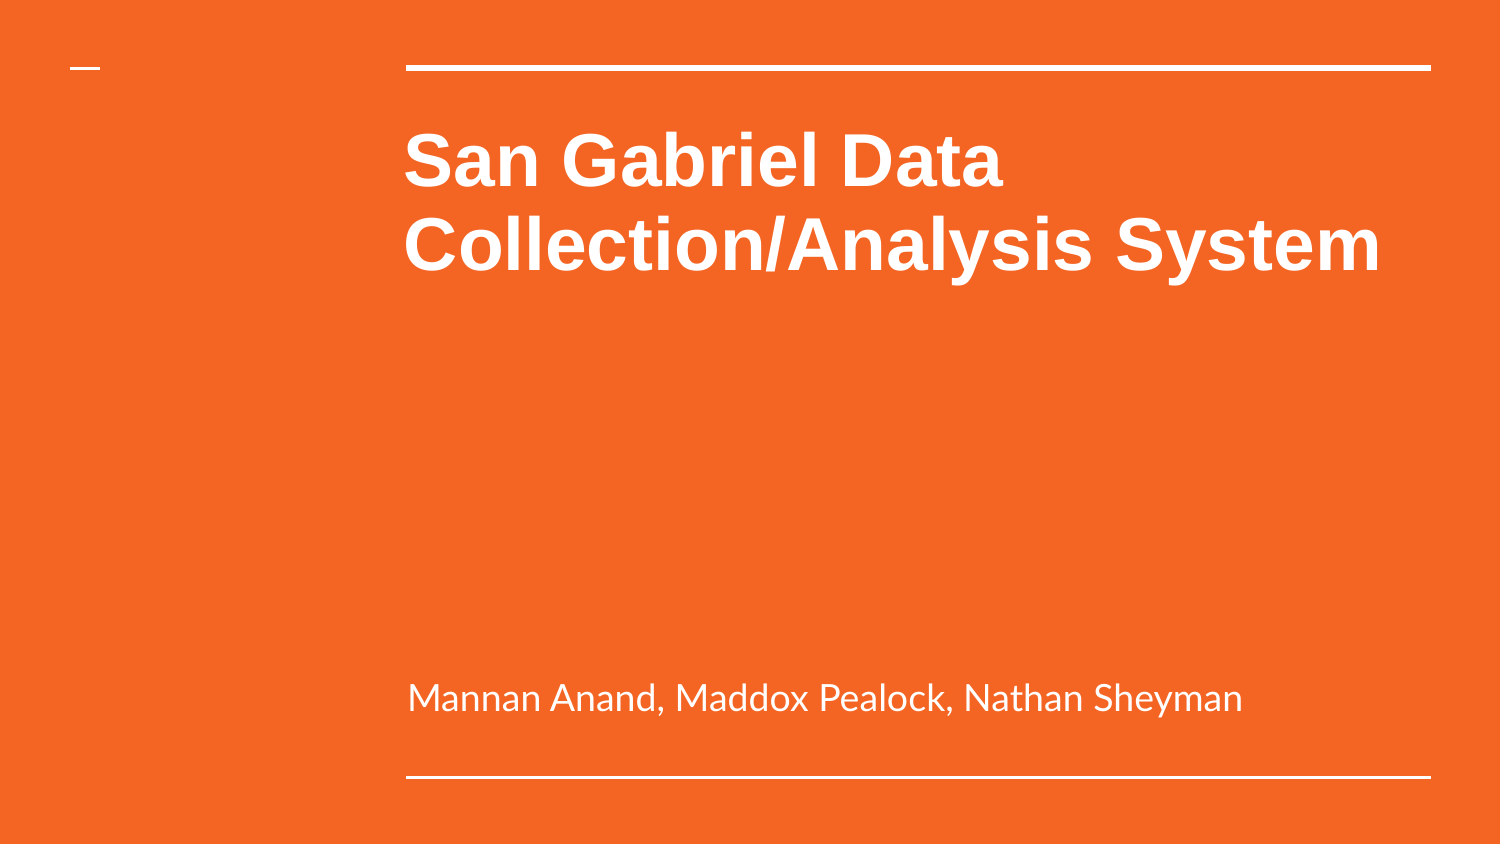

# San Gabriel Data Collection/Analysis System
Mannan Anand, Maddox Pealock, Nathan Sheyman